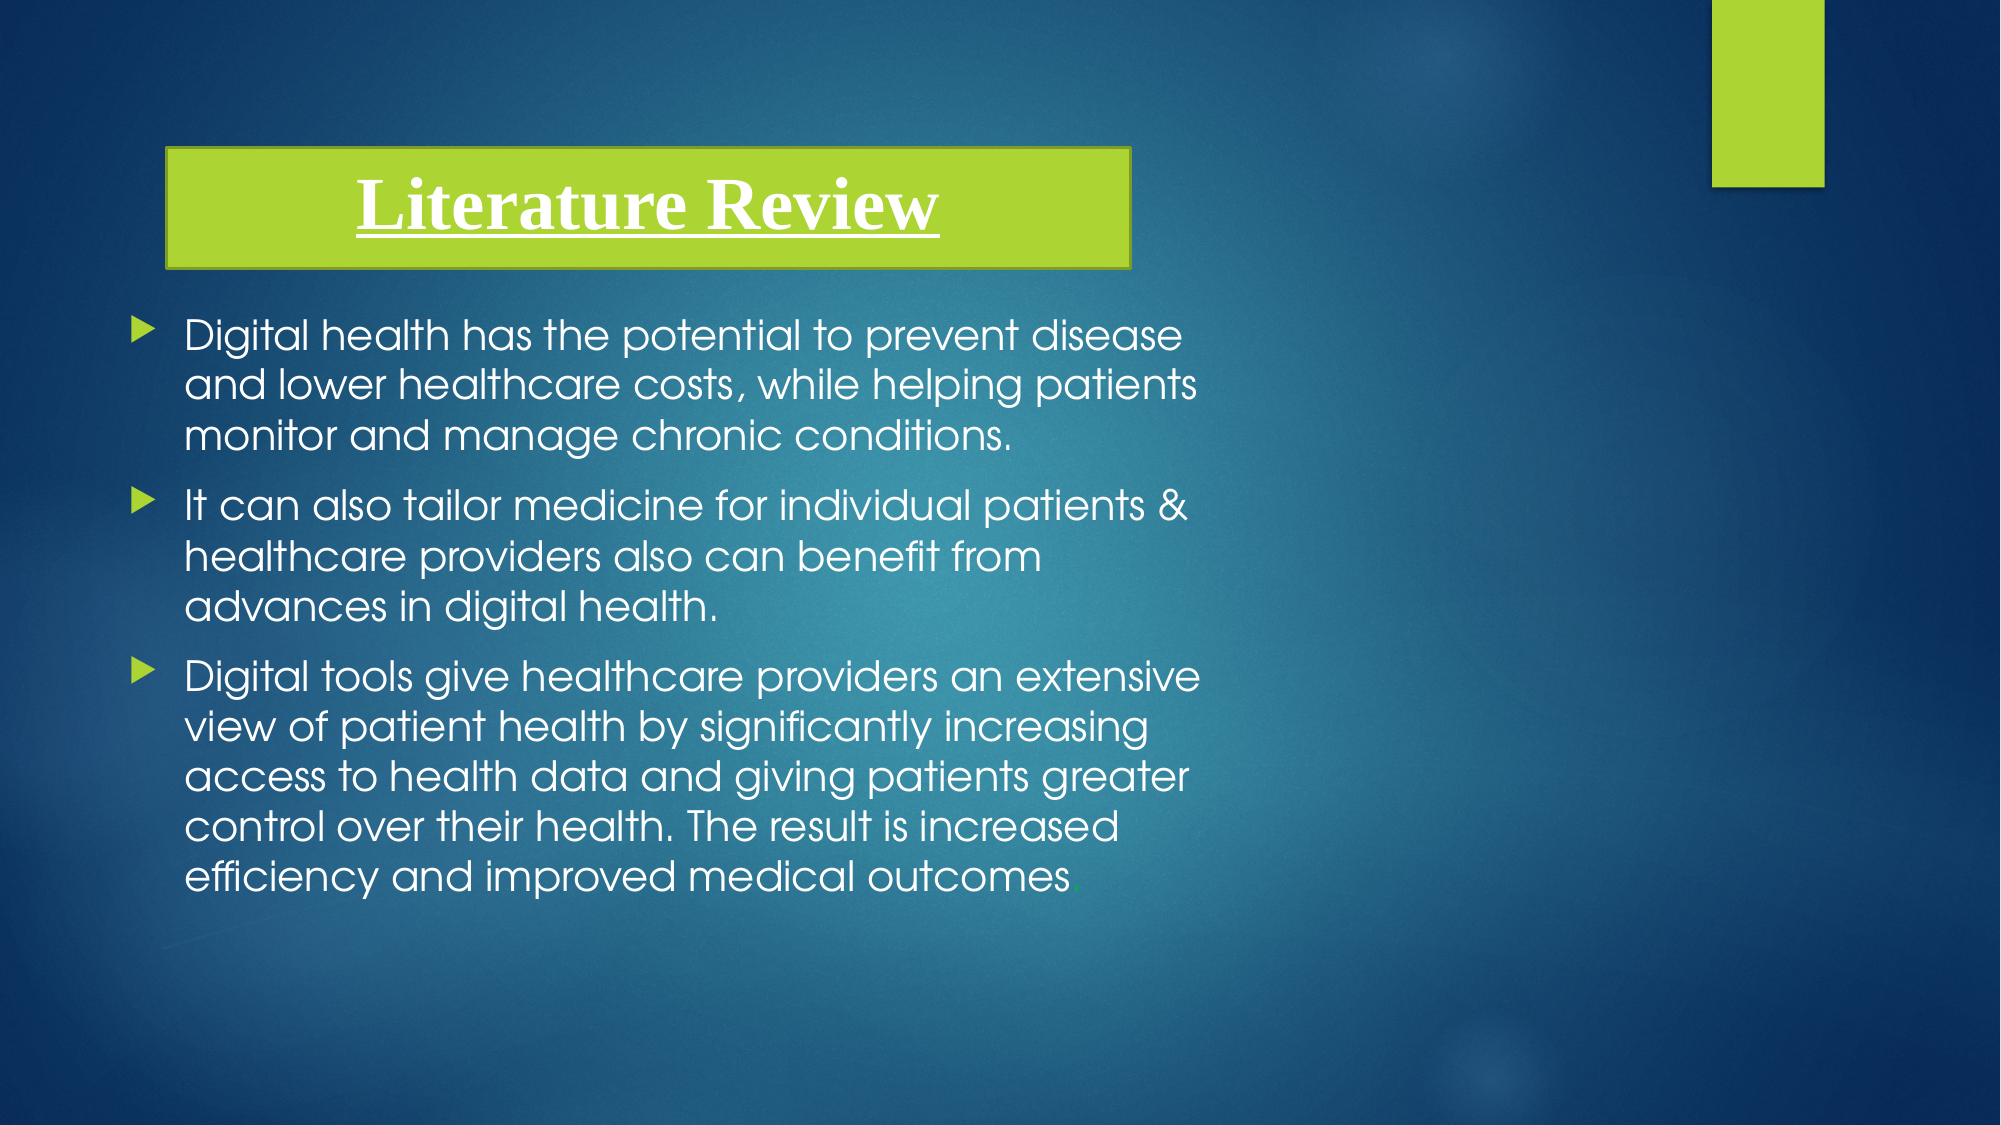

# Literature Review
Digital health has the potential to prevent disease and lower healthcare costs, while helping patients monitor and manage chronic conditions.
It can also tailor medicine for individual patients & healthcare providers also can benefit from advances in digital health.
Digital tools give healthcare providers an extensive view of patient health by significantly increasing access to health data and giving patients greater control over their health. The result is increased efficiency and improved medical outcomes.